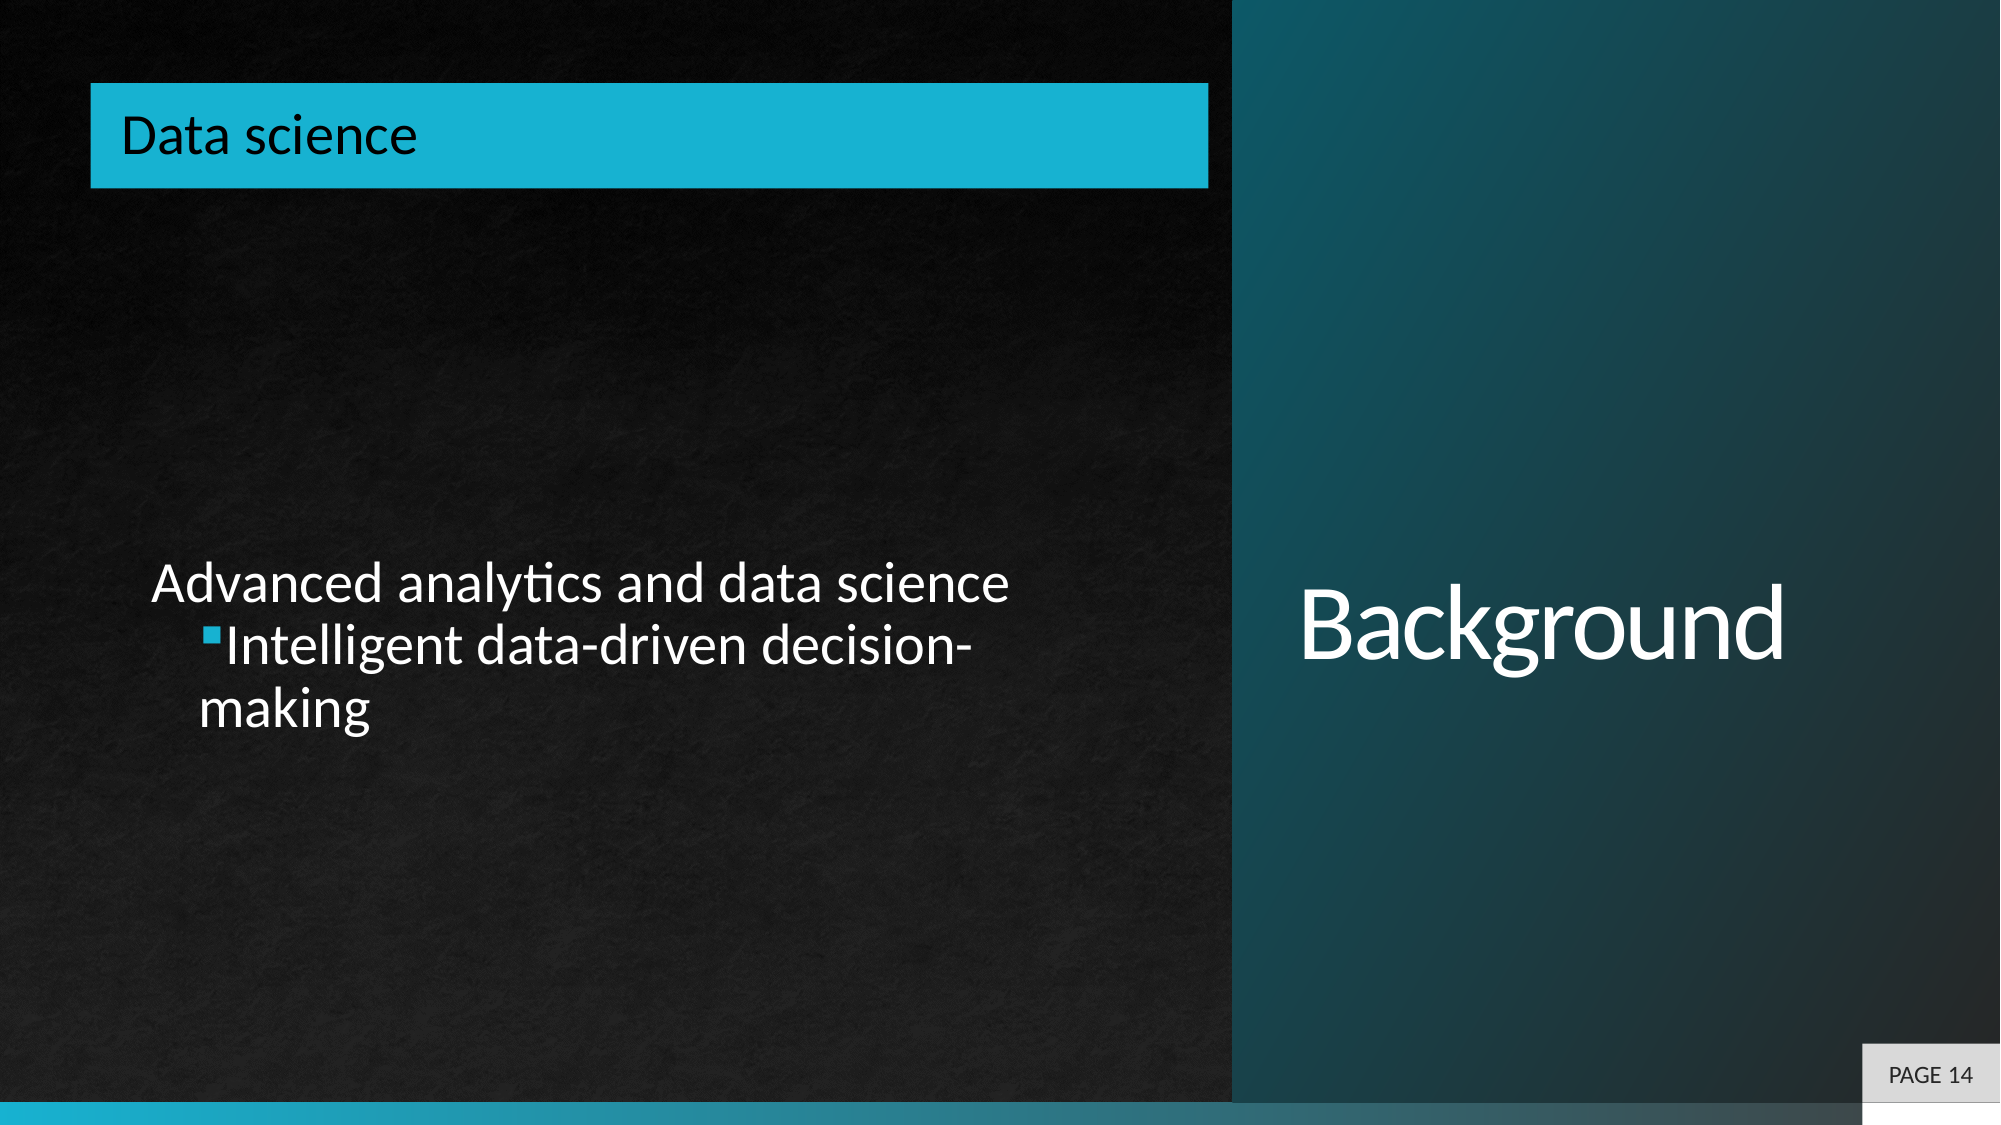

# Background
Advanced analytics and data science
Intelligent data-driven decision-making
Data science
PAGE 14